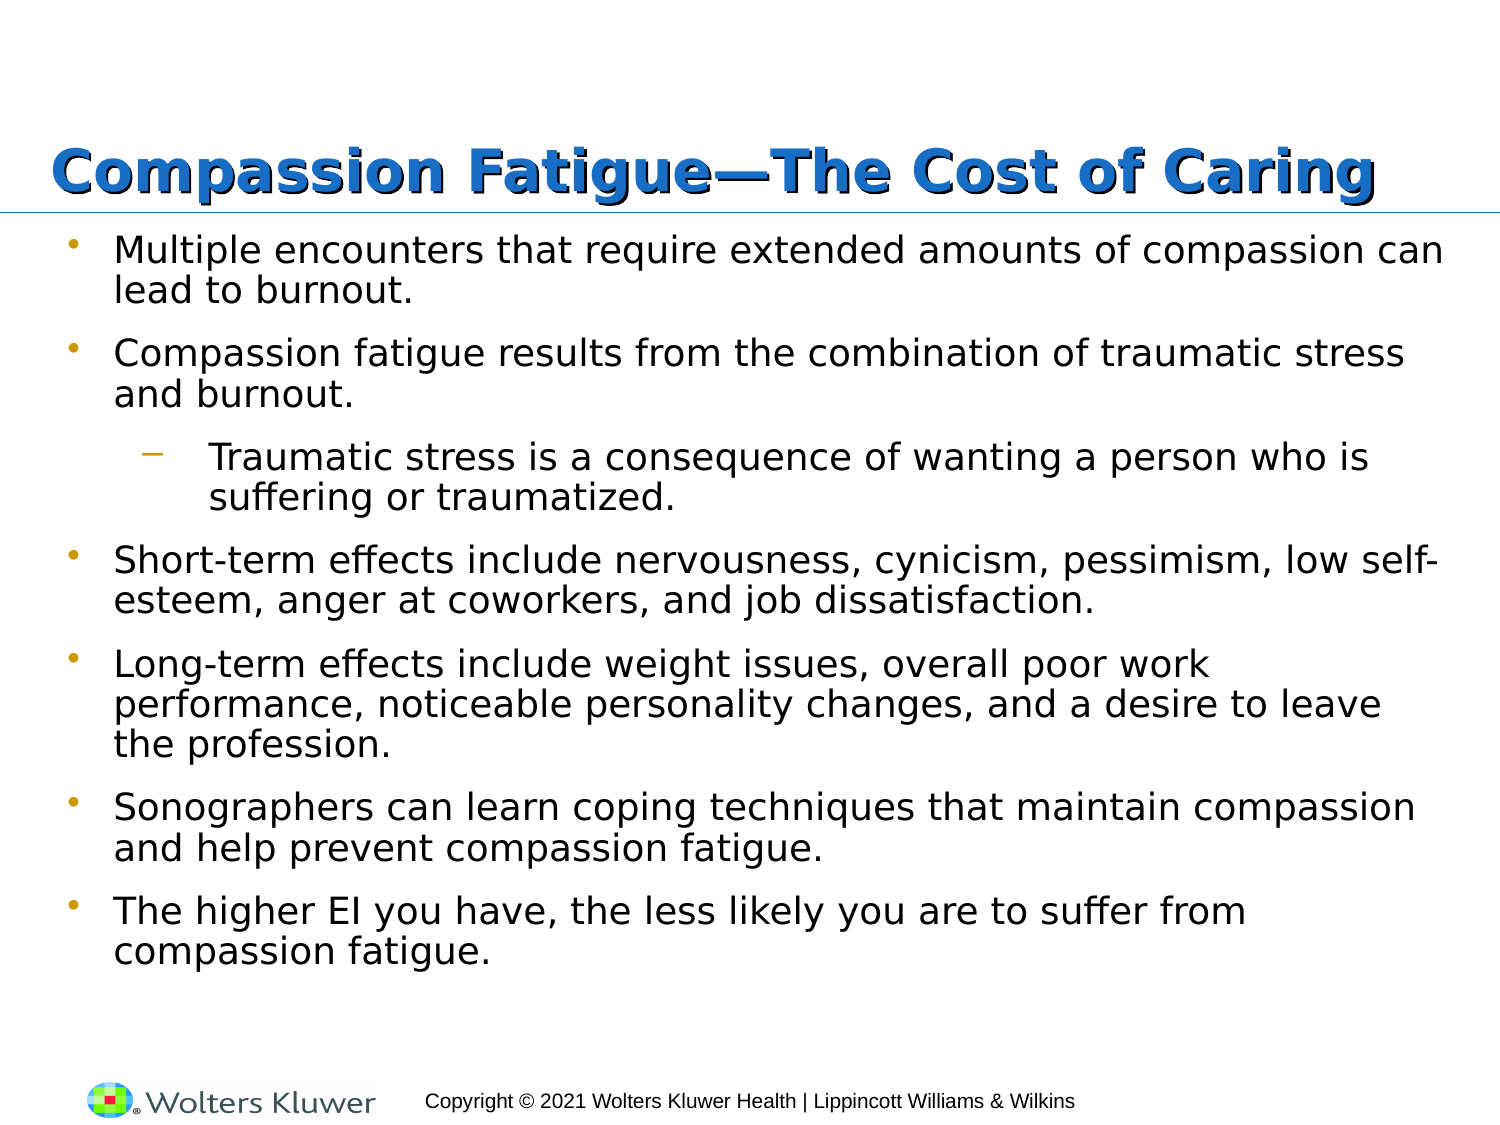

# Compassion Fatigue—The Cost of Caring
Multiple encounters that require extended amounts of compassion can lead to burnout.
Compassion fatigue results from the combination of traumatic stress and burnout.
Traumatic stress is a consequence of wanting a person who is suffering or traumatized.
Short-term effects include nervousness, cynicism, pessimism, low self-esteem, anger at coworkers, and job dissatisfaction.
Long-term effects include weight issues, overall poor work performance, noticeable personality changes, and a desire to leave the profession.
Sonographers can learn coping techniques that maintain compassion and help prevent compassion fatigue.
The higher EI you have, the less likely you are to suffer from compassion fatigue.